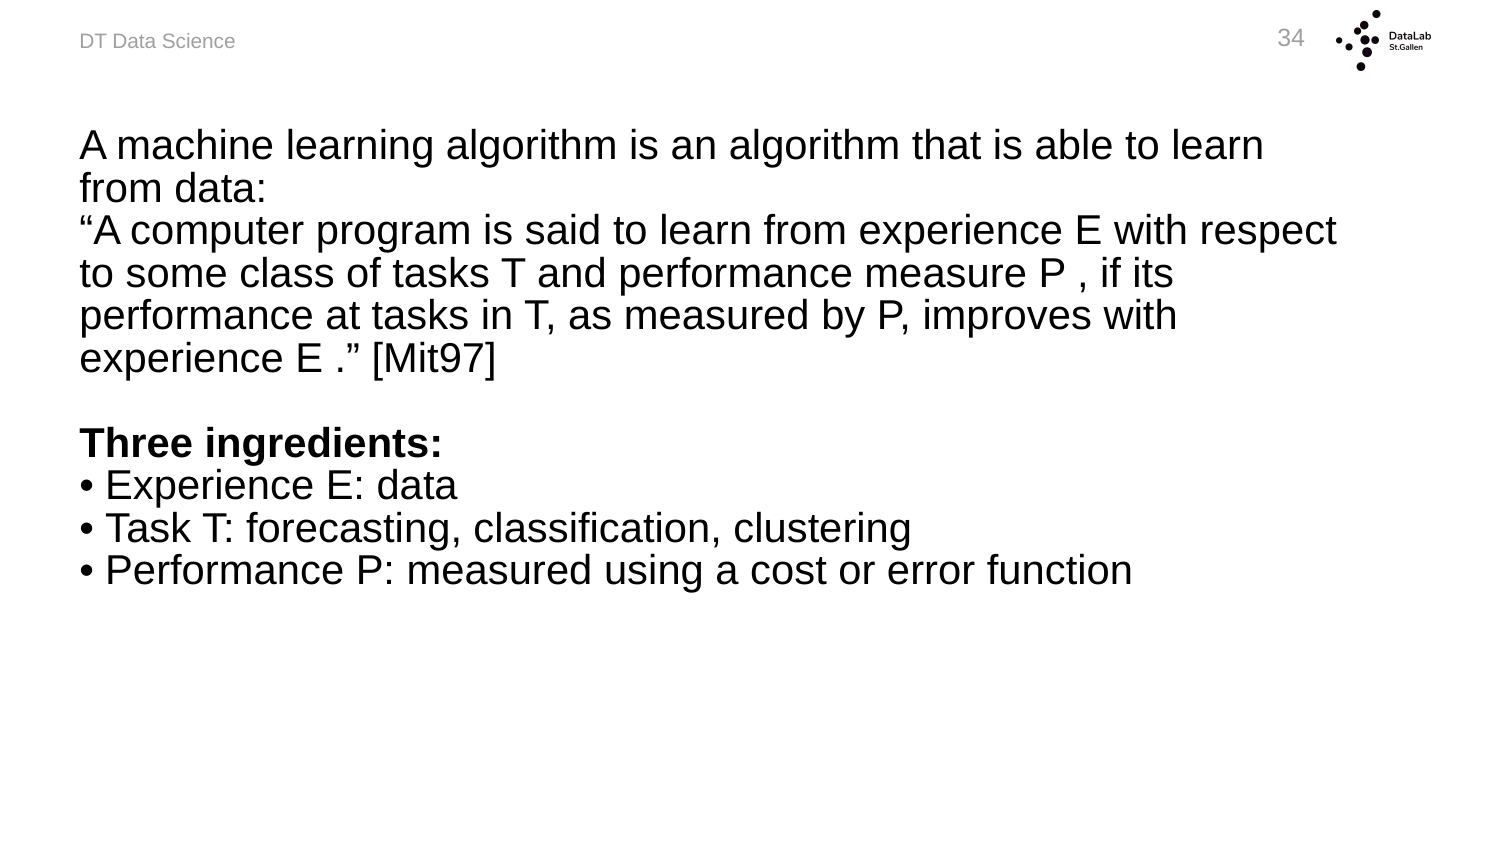

34
DT Data Science
# A machine learning algorithm is an algorithm that is able to learn
from data:
“A computer program is said to learn from experience E with respect
to some class of tasks T and performance measure P , if its
performance at tasks in T, as measured by P, improves with
experience E .” [Mit97]

Three ingredients:
• Experience E: data
• Task T: forecasting, classification, clustering
• Performance P: measured using a cost or error function